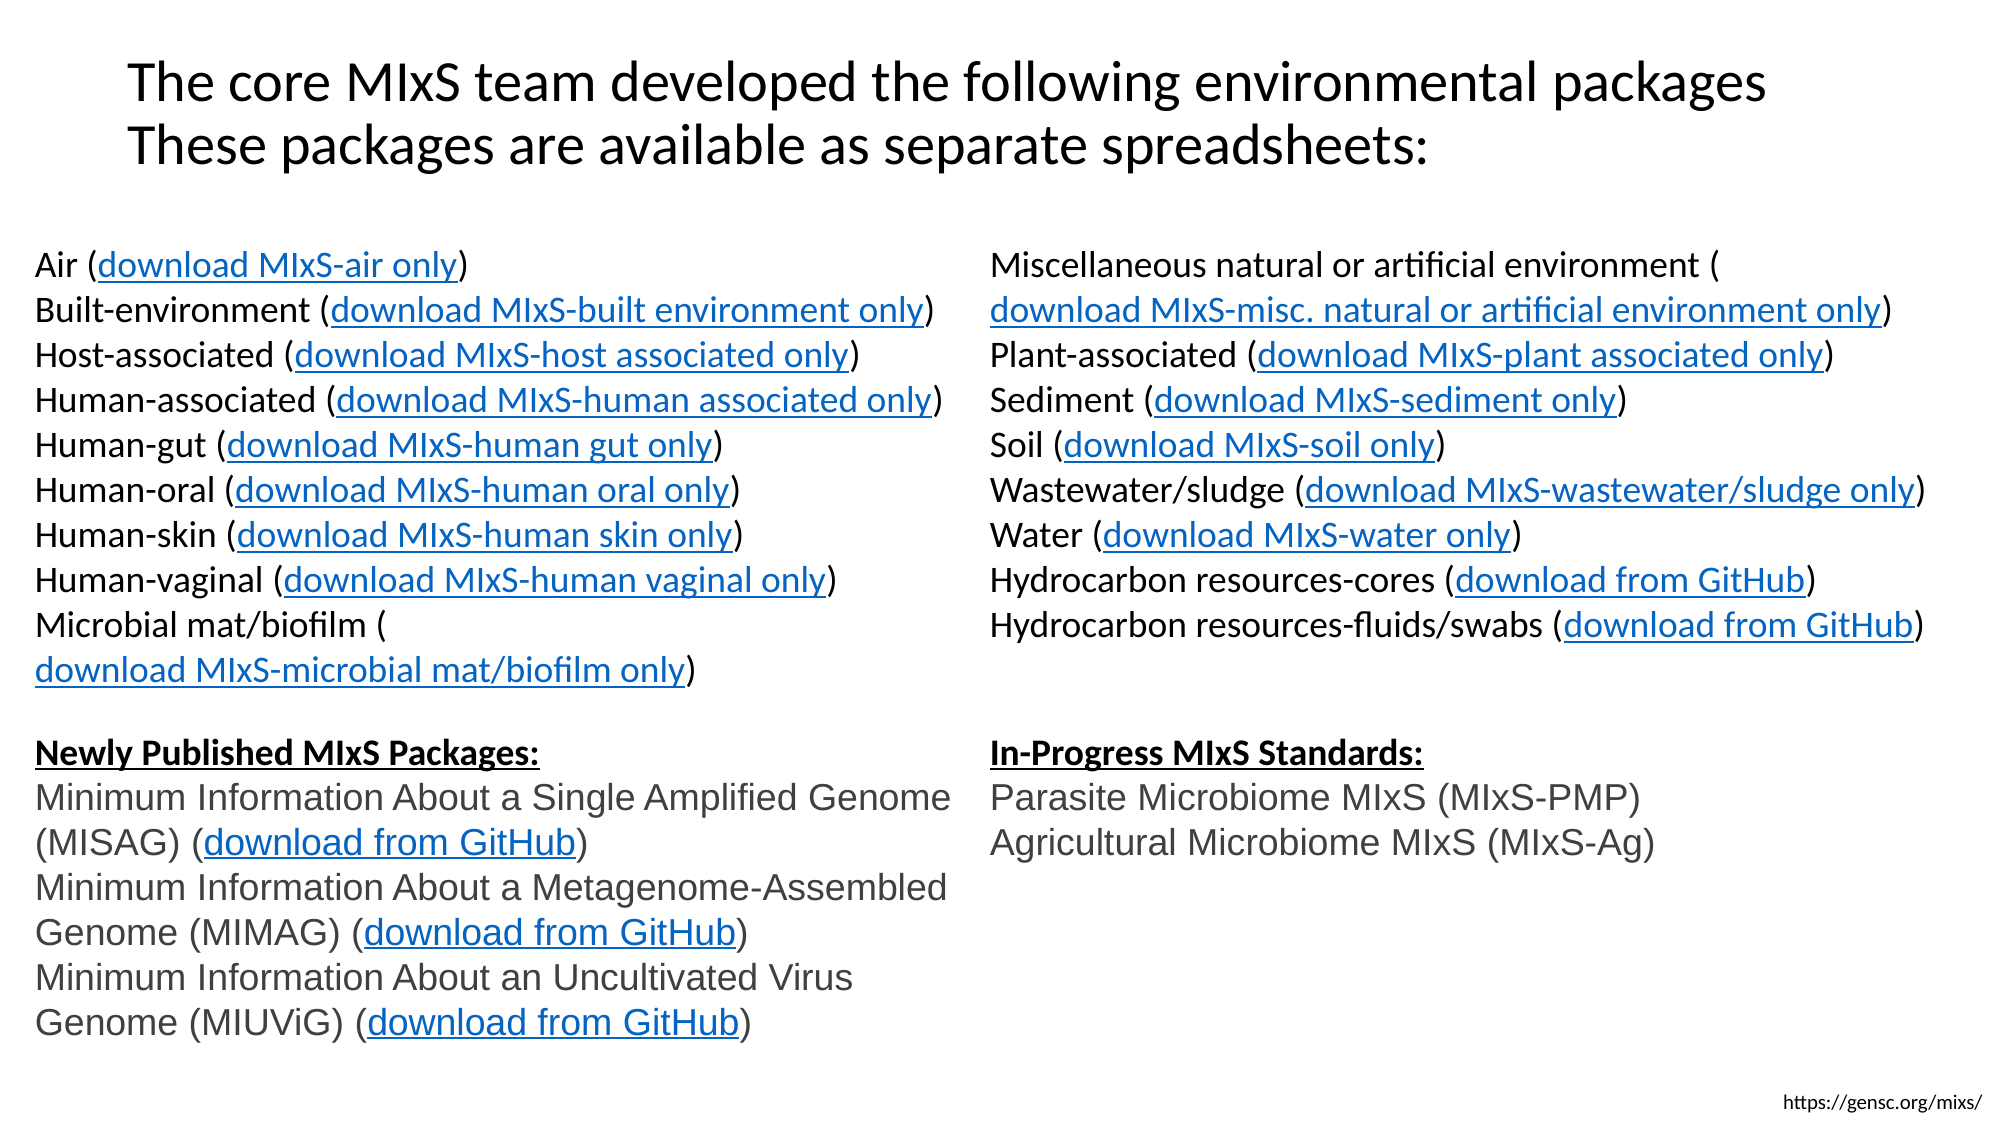

The core MIxS team developed the following environmental packages These packages are available as separate spreadsheets:

Air (download MIxS-air only)
Built-environment (download MIxS-built environment only)
Host-associated (download MIxS-host associated only)
Human-associated (download MIxS-human associated only)
Human-gut (download MIxS-human gut only)
Human-oral (download MIxS-human oral only)
Human-skin (download MIxS-human skin only)
Human-vaginal (download MIxS-human vaginal only)
Microbial mat/biofilm (download MIxS-microbial mat/biofilm only)
Miscellaneous natural or artificial environment (download MIxS-misc. natural or artificial environment only)
Plant-associated (download MIxS-plant associated only)
Sediment (download MIxS-sediment only)
Soil (download MIxS-soil only)
Wastewater/sludge (download MIxS-wastewater/sludge only)
Water (download MIxS-water only)
Hydrocarbon resources-cores (download from GitHub)
Hydrocarbon resources-fluids/swabs (download from GitHub)
Newly Published MIxS Packages:
Minimum Information About a Single Amplified Genome (MISAG) (download from GitHub)
Minimum Information About a Metagenome-Assembled Genome (MIMAG) (download from GitHub)
Minimum Information About an Uncultivated Virus Genome (MIUViG) (download from GitHub)

In-Progress MIxS Standards:
Parasite Microbiome MIxS (MIxS-PMP)
Agricultural Microbiome MIxS (MIxS-Ag)
https://gensc.org/mixs/